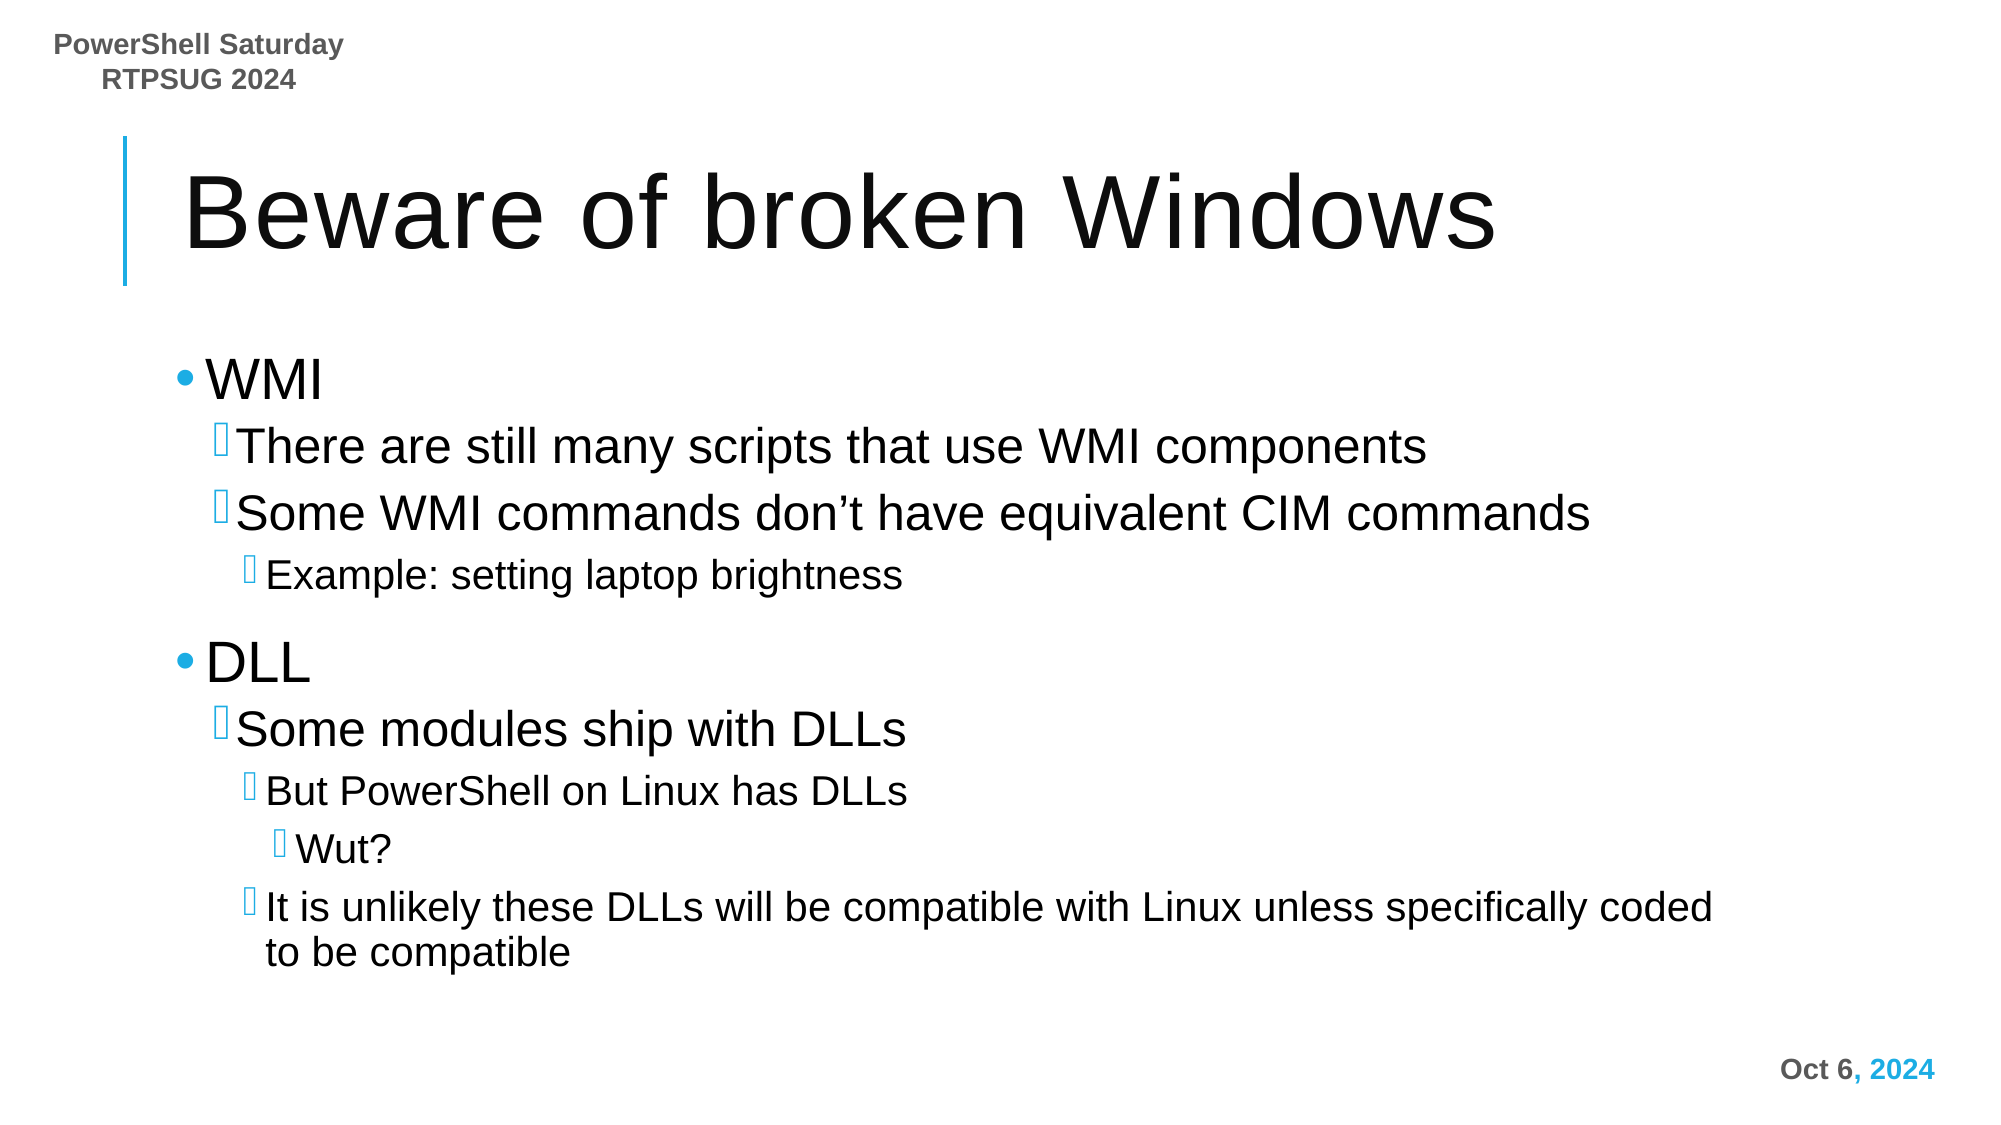

# Beware of broken Windows
WMI
There are still many scripts that use WMI components
Some WMI commands don’t have equivalent CIM commands
Example: setting laptop brightness
DLL
Some modules ship with DLLs
But PowerShell on Linux has DLLs
Wut?
It is unlikely these DLLs will be compatible with Linux unless specifically coded to be compatible